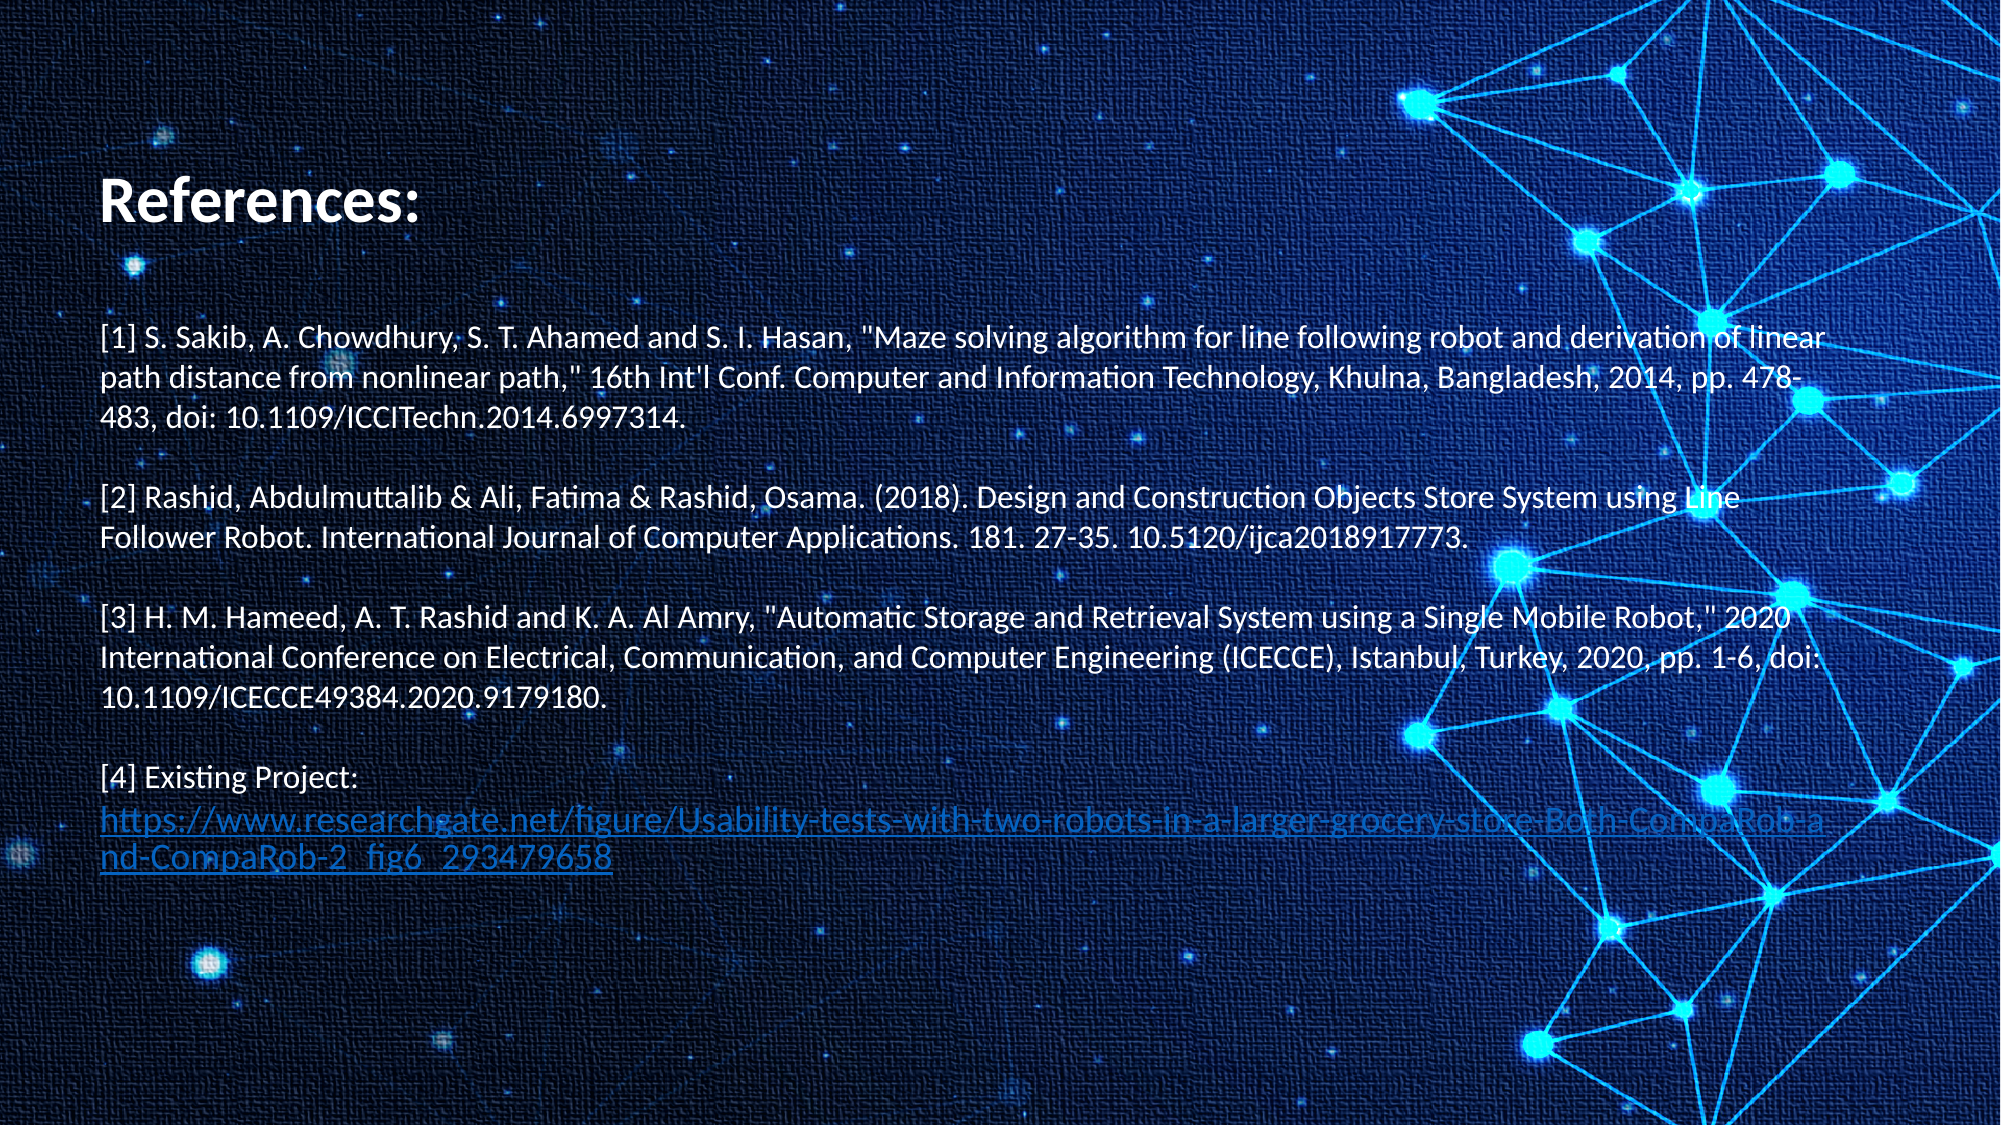

References:

[1] S. Sakib, A. Chowdhury, S. T. Ahamed and S. I. Hasan, "Maze solving algorithm for line following robot and derivation of linear path distance from nonlinear path," 16th Int'l Conf. Computer and Information Technology, Khulna, Bangladesh, 2014, pp. 478-483, doi: 10.1109/ICCITechn.2014.6997314.

[2] Rashid, Abdulmuttalib & Ali, Fatima & Rashid, Osama. (2018). Design and Construction Objects Store System using Line Follower Robot. International Journal of Computer Applications. 181. 27-35. 10.5120/ijca2018917773.

[3] H. M. Hameed, A. T. Rashid and K. A. Al Amry, "Automatic Storage and Retrieval System using a Single Mobile Robot," 2020 International Conference on Electrical, Communication, and Computer Engineering (ICECCE), Istanbul, Turkey, 2020, pp. 1-6, doi: 10.1109/ICECCE49384.2020.9179180.

[4] Existing Project: https://www.researchgate.net/figure/Usability-tests-with-two-robots-in-a-larger-grocery-store-Both-CompaRob-and-CompaRob-2_fig6_293479658